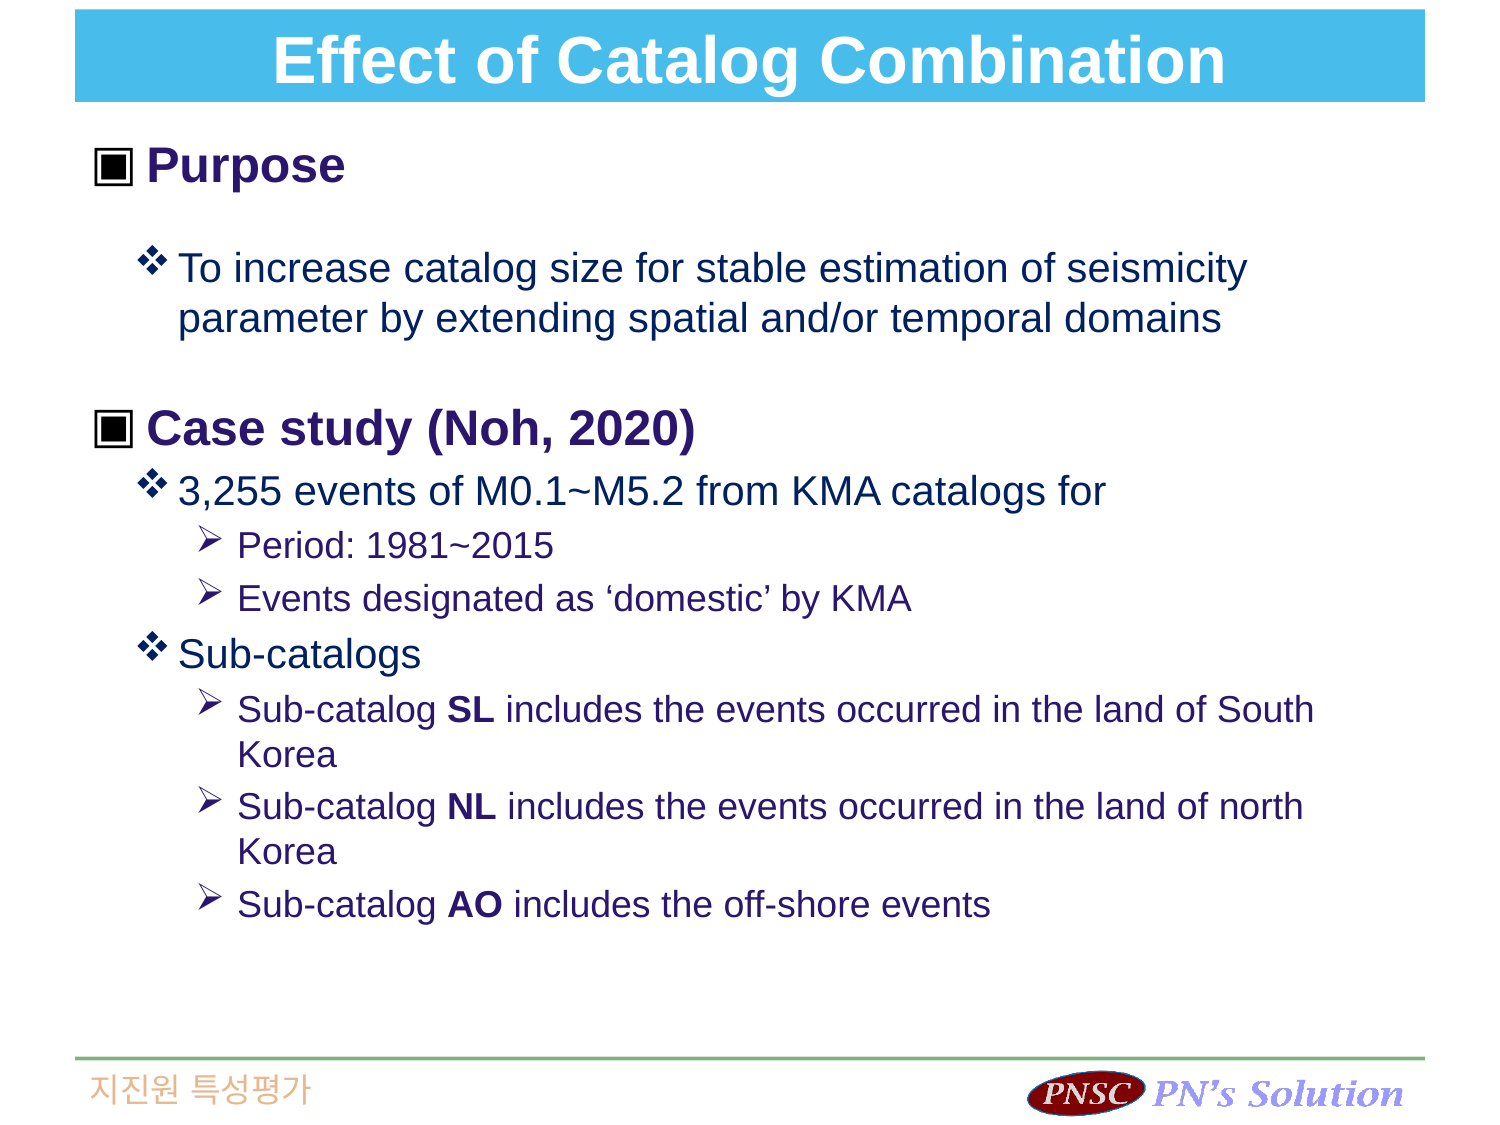

# Effect of Catalog Combination
Purpose

To increase catalog size for stable estimation of seismicity parameter by extending spatial and/or temporal domains

Case study (Noh, 2020)
3,255 events of M0.1~M5.2 from KMA catalogs for
Period: 1981~2015
Events designated as ‘domestic’ by KMA
Sub-catalogs
Sub-catalog SL includes the events occurred in the land of South Korea
Sub-catalog NL includes the events occurred in the land of north Korea
Sub-catalog AO includes the off-shore events